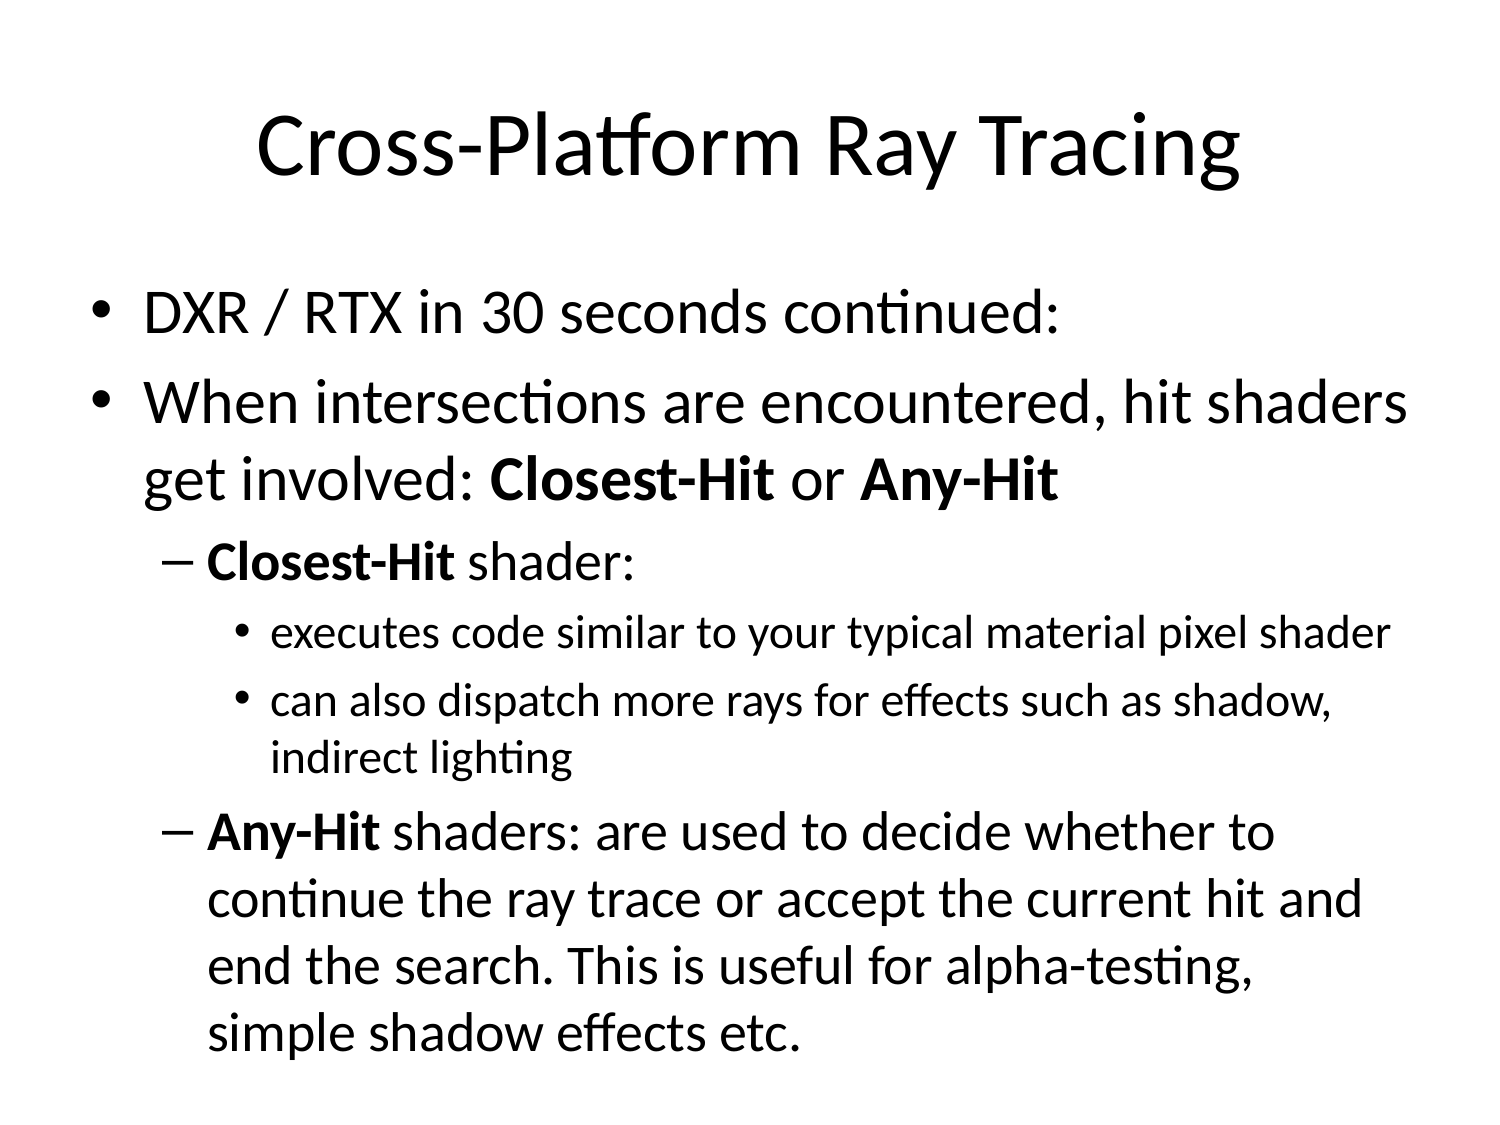

# Cross-Platform Ray Tracing
DXR / RTX in 30 seconds continued:
When intersections are encountered, hit shaders get involved: Closest-Hit or Any-Hit
Closest-Hit shader:
executes code similar to your typical material pixel shader
can also dispatch more rays for effects such as shadow, indirect lighting
Any-Hit shaders: are used to decide whether to continue the ray trace or accept the current hit and end the search. This is useful for alpha-testing, simple shadow effects etc.